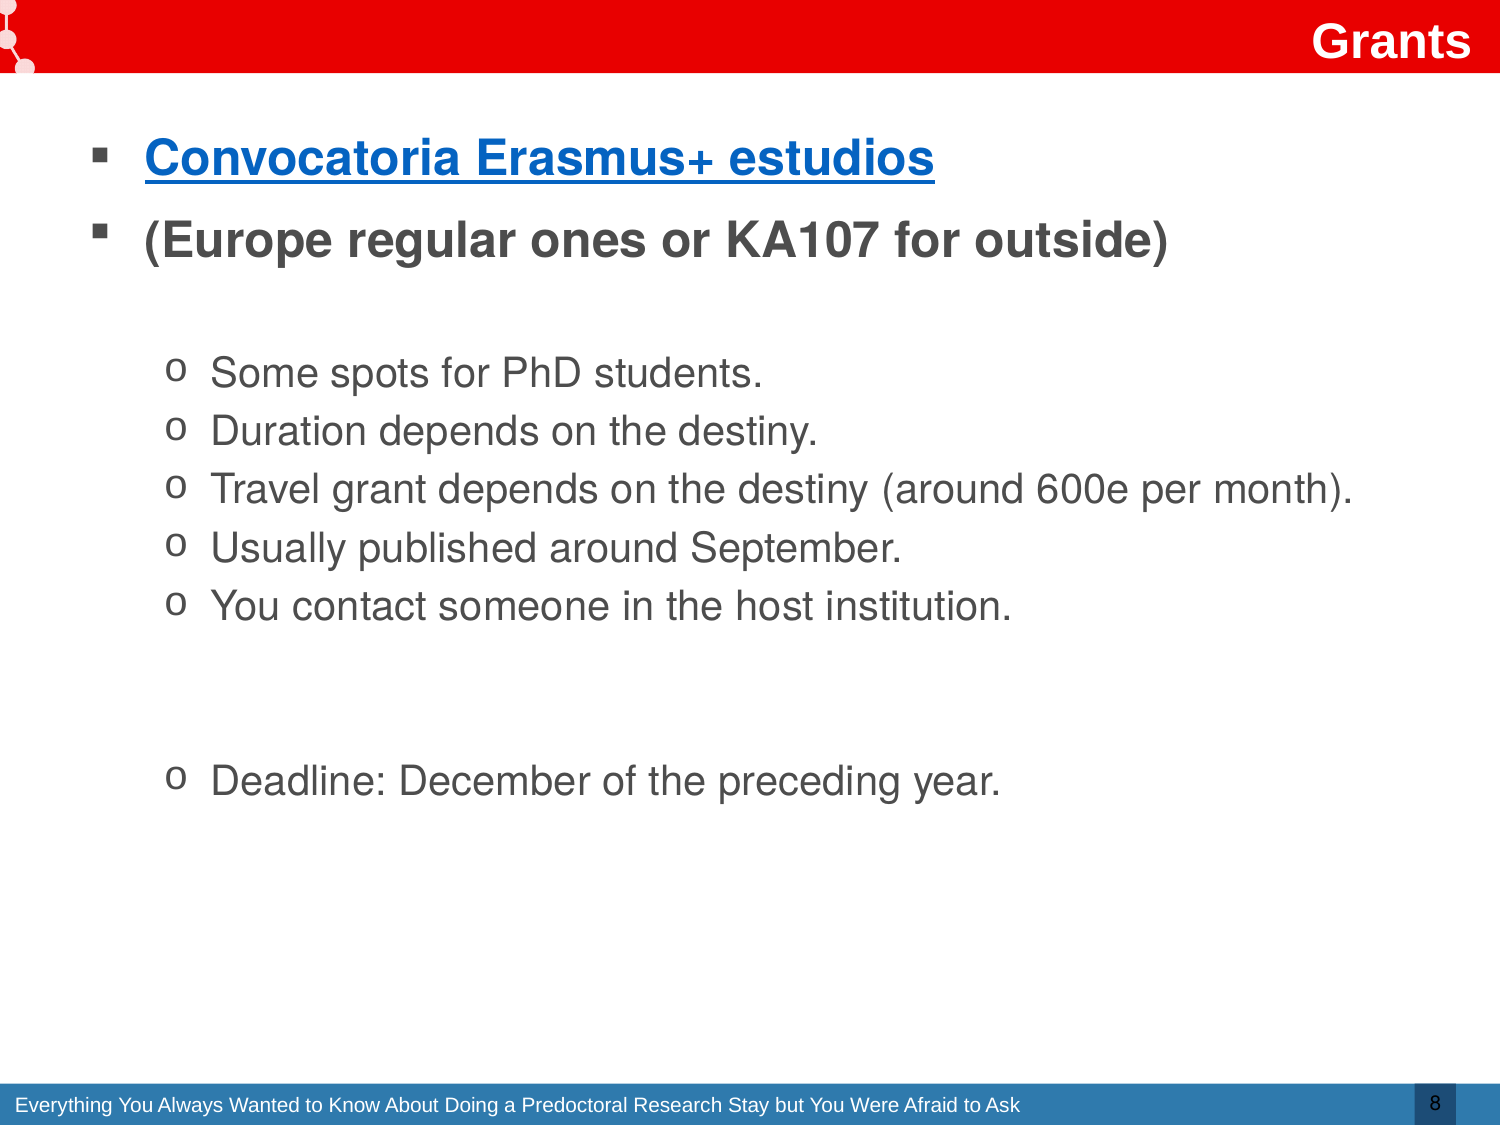

# Grants
Convocatoria Erasmus+ estudios
(Europe regular ones or KA107 for outside)

Some spots for PhD students.
Duration depends on the destiny.
Travel grant depends on the destiny (around 600e per month).
Usually published around September.
You contact someone in the host institution.

Deadline: December of the preceding year.

8